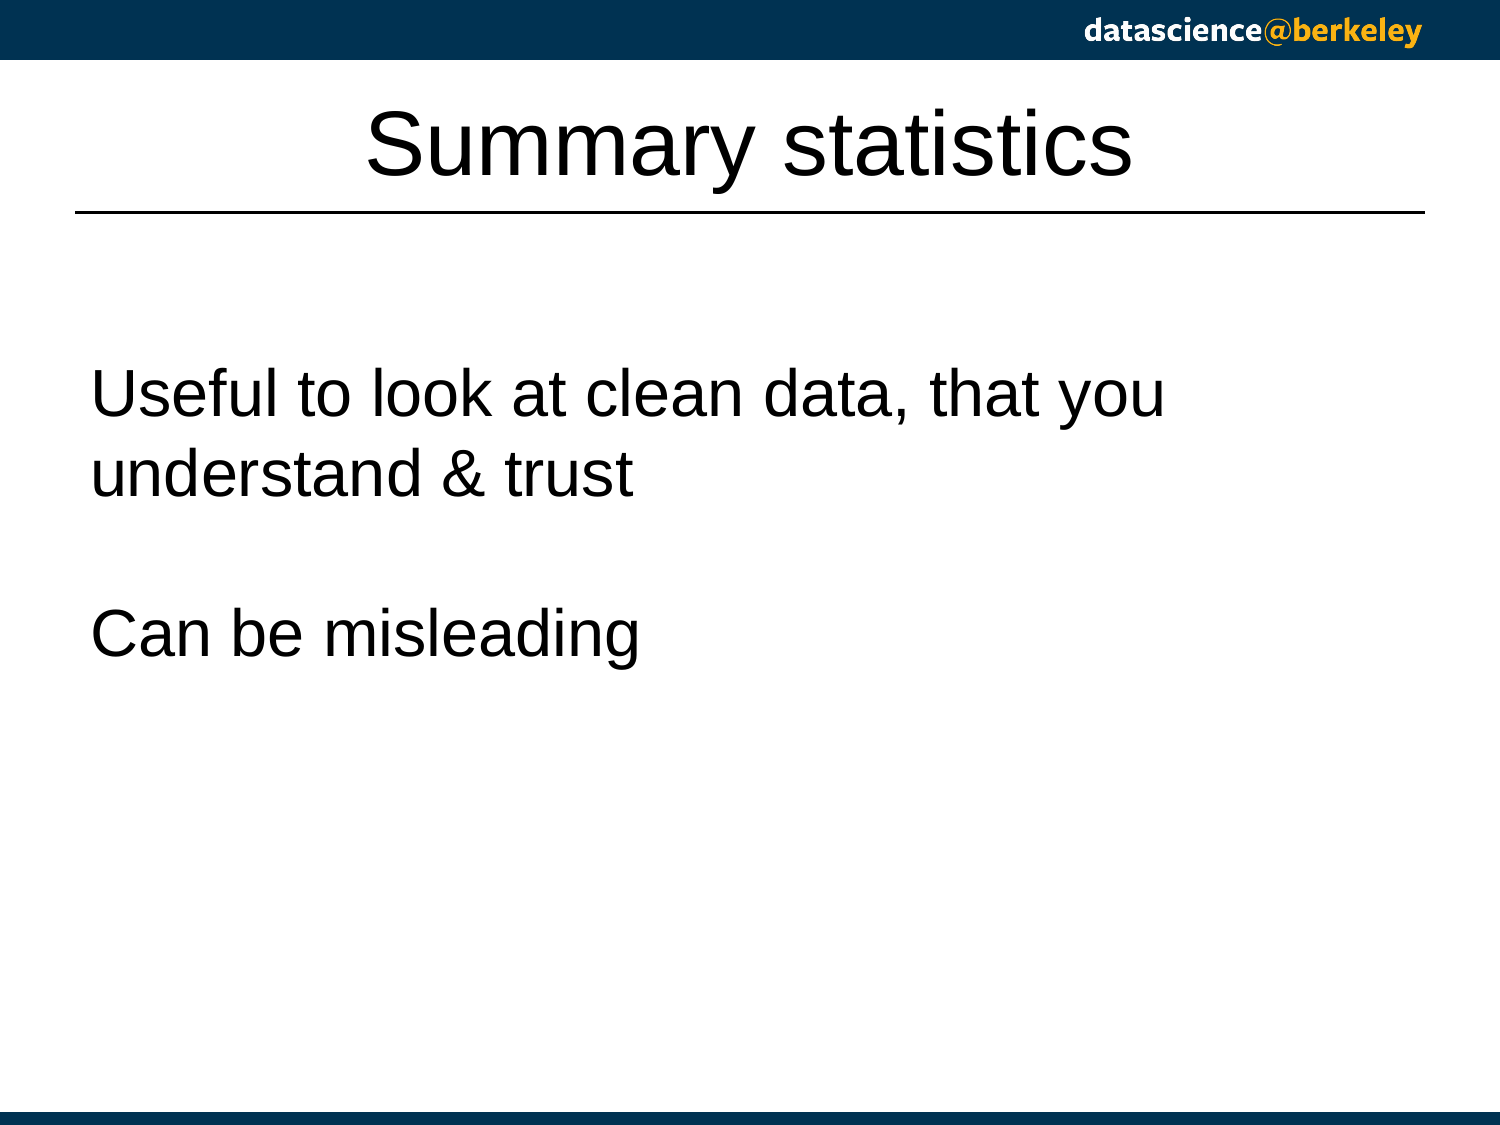

# Summary statistics

Useful to look at clean data, that you understand & trust

Can be misleading